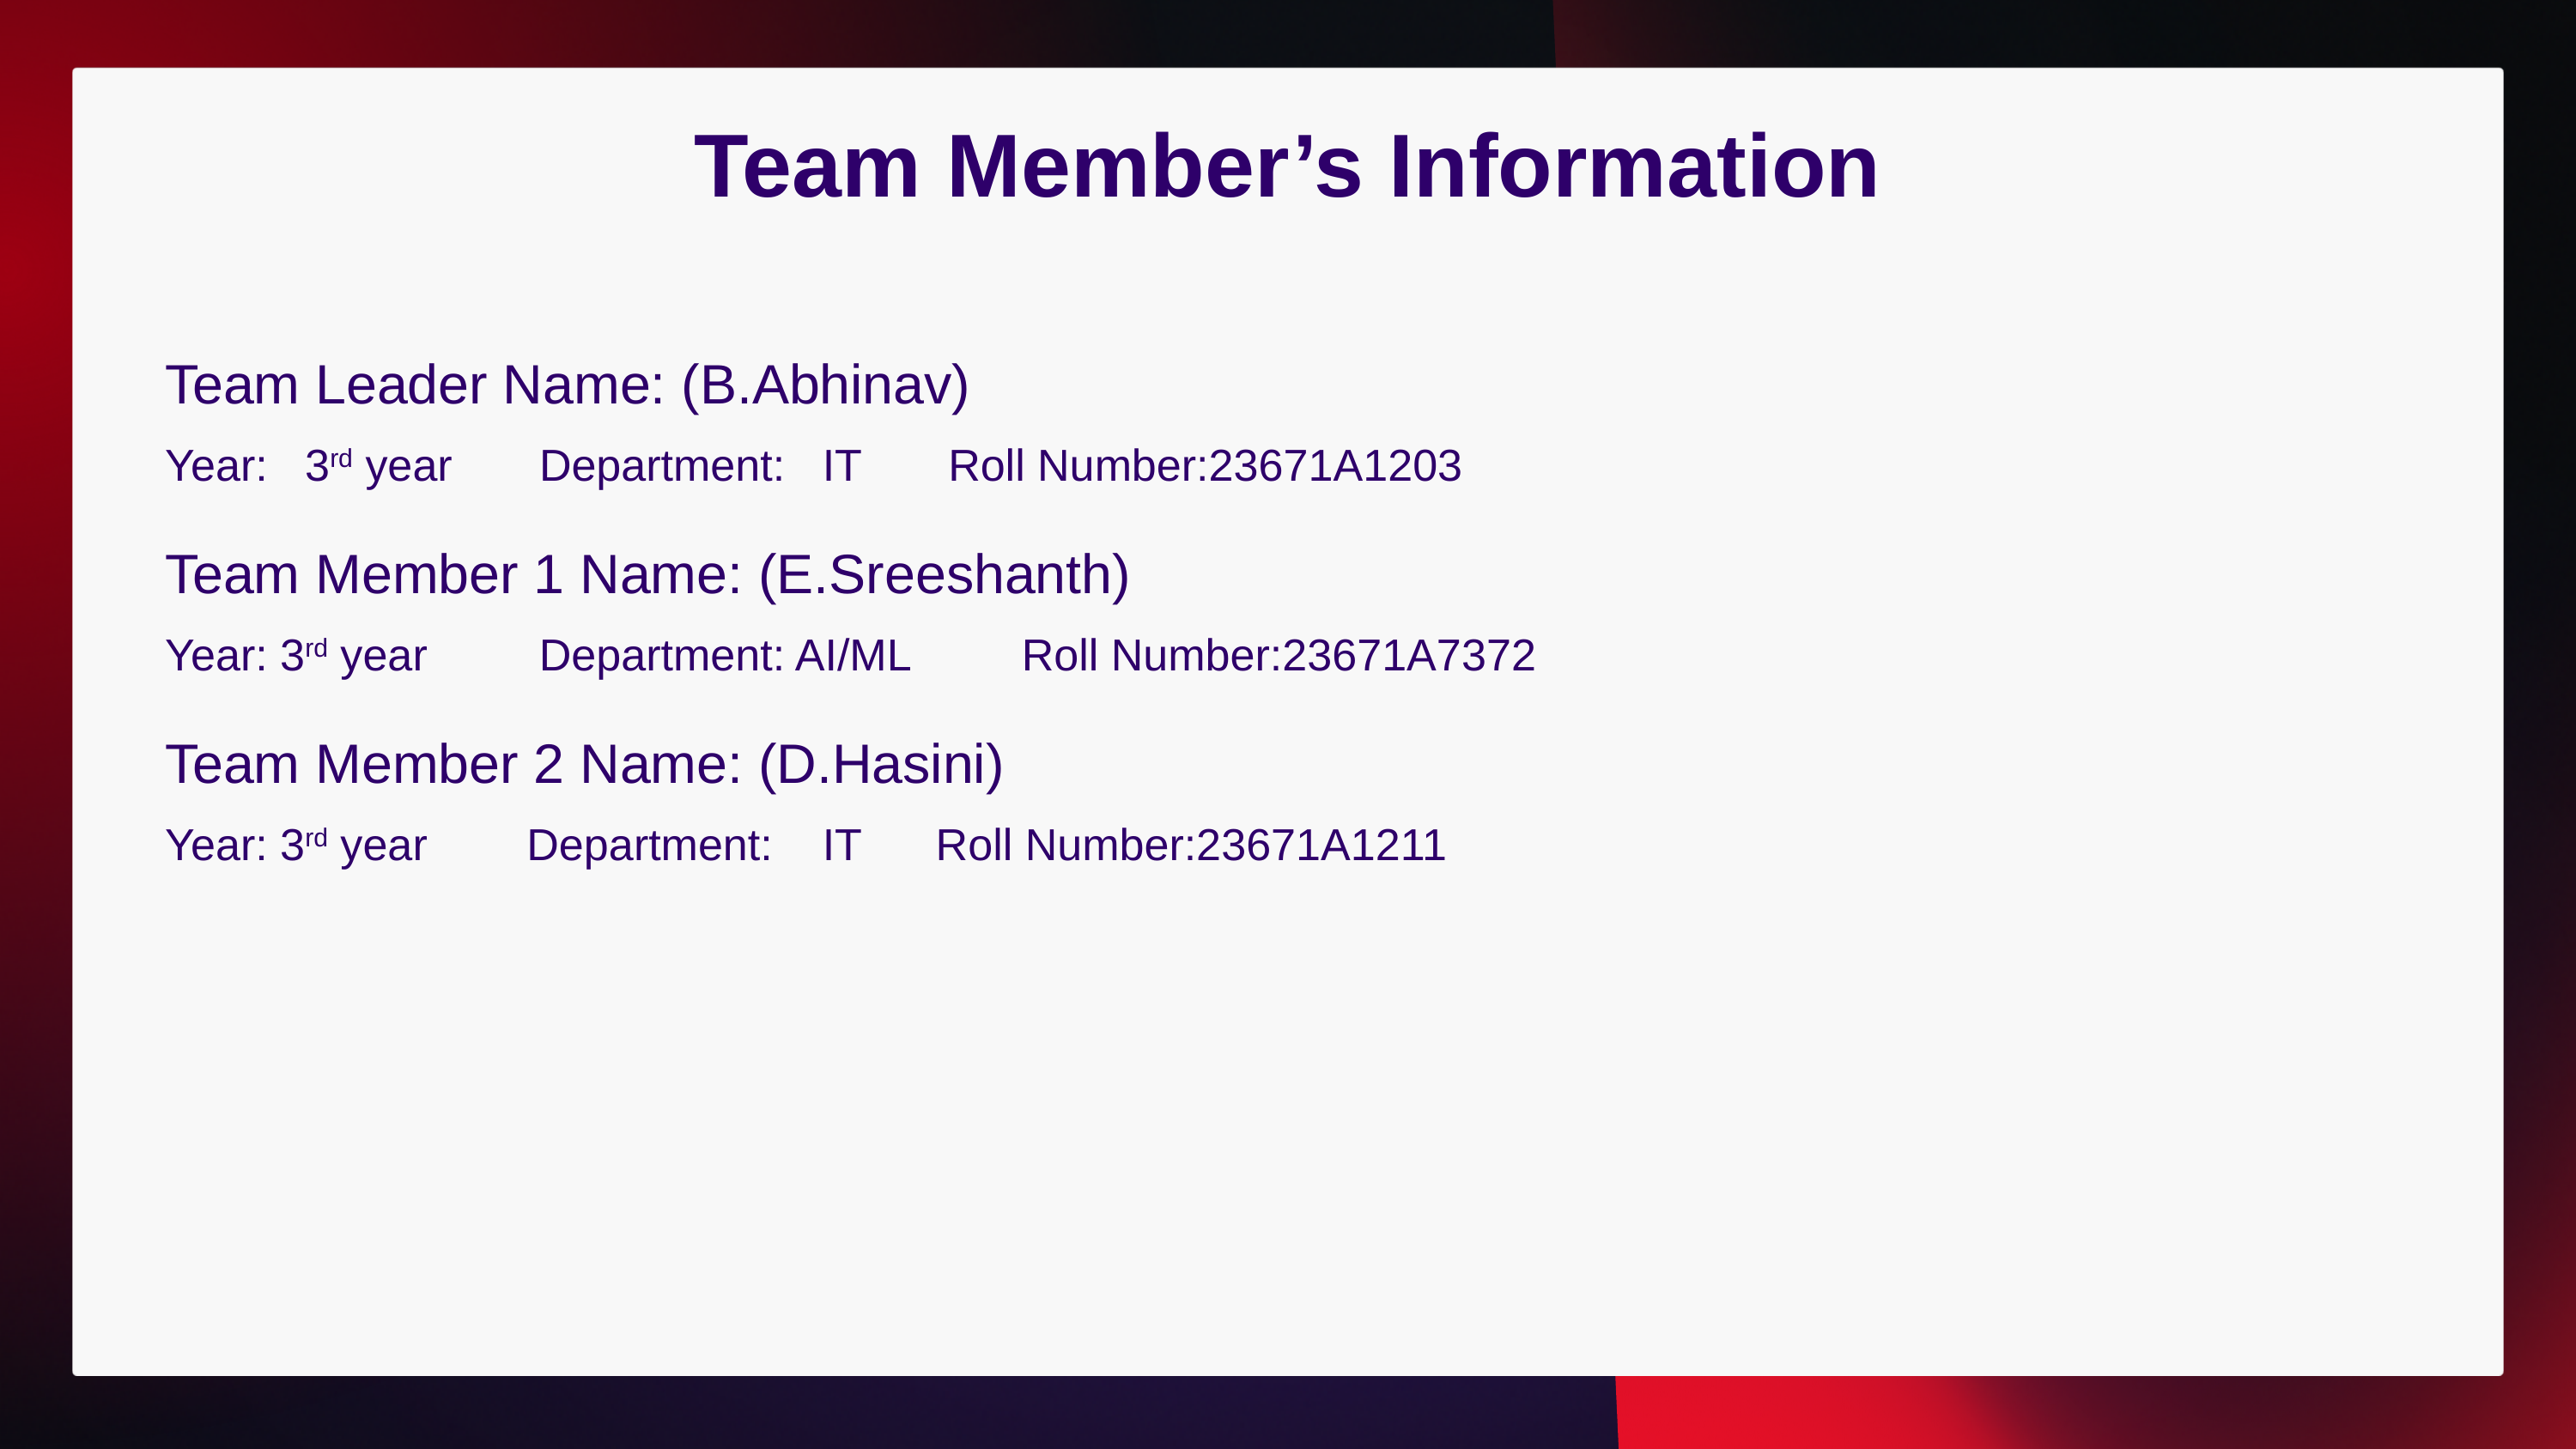

Team Member’s Information

Team Leader Name: (B.Abhinav)
Year:   3rd year       Department:   IT       Roll Number:23671A1203

Team Member 1 Name: (E.Sreeshanth)
Year: 3rd year         Department: AI/ML         Roll Number:23671A7372

Team Member 2 Name: (D.Hasini)
Year: 3rd year        Department:    IT      Roll Number:23671A1211